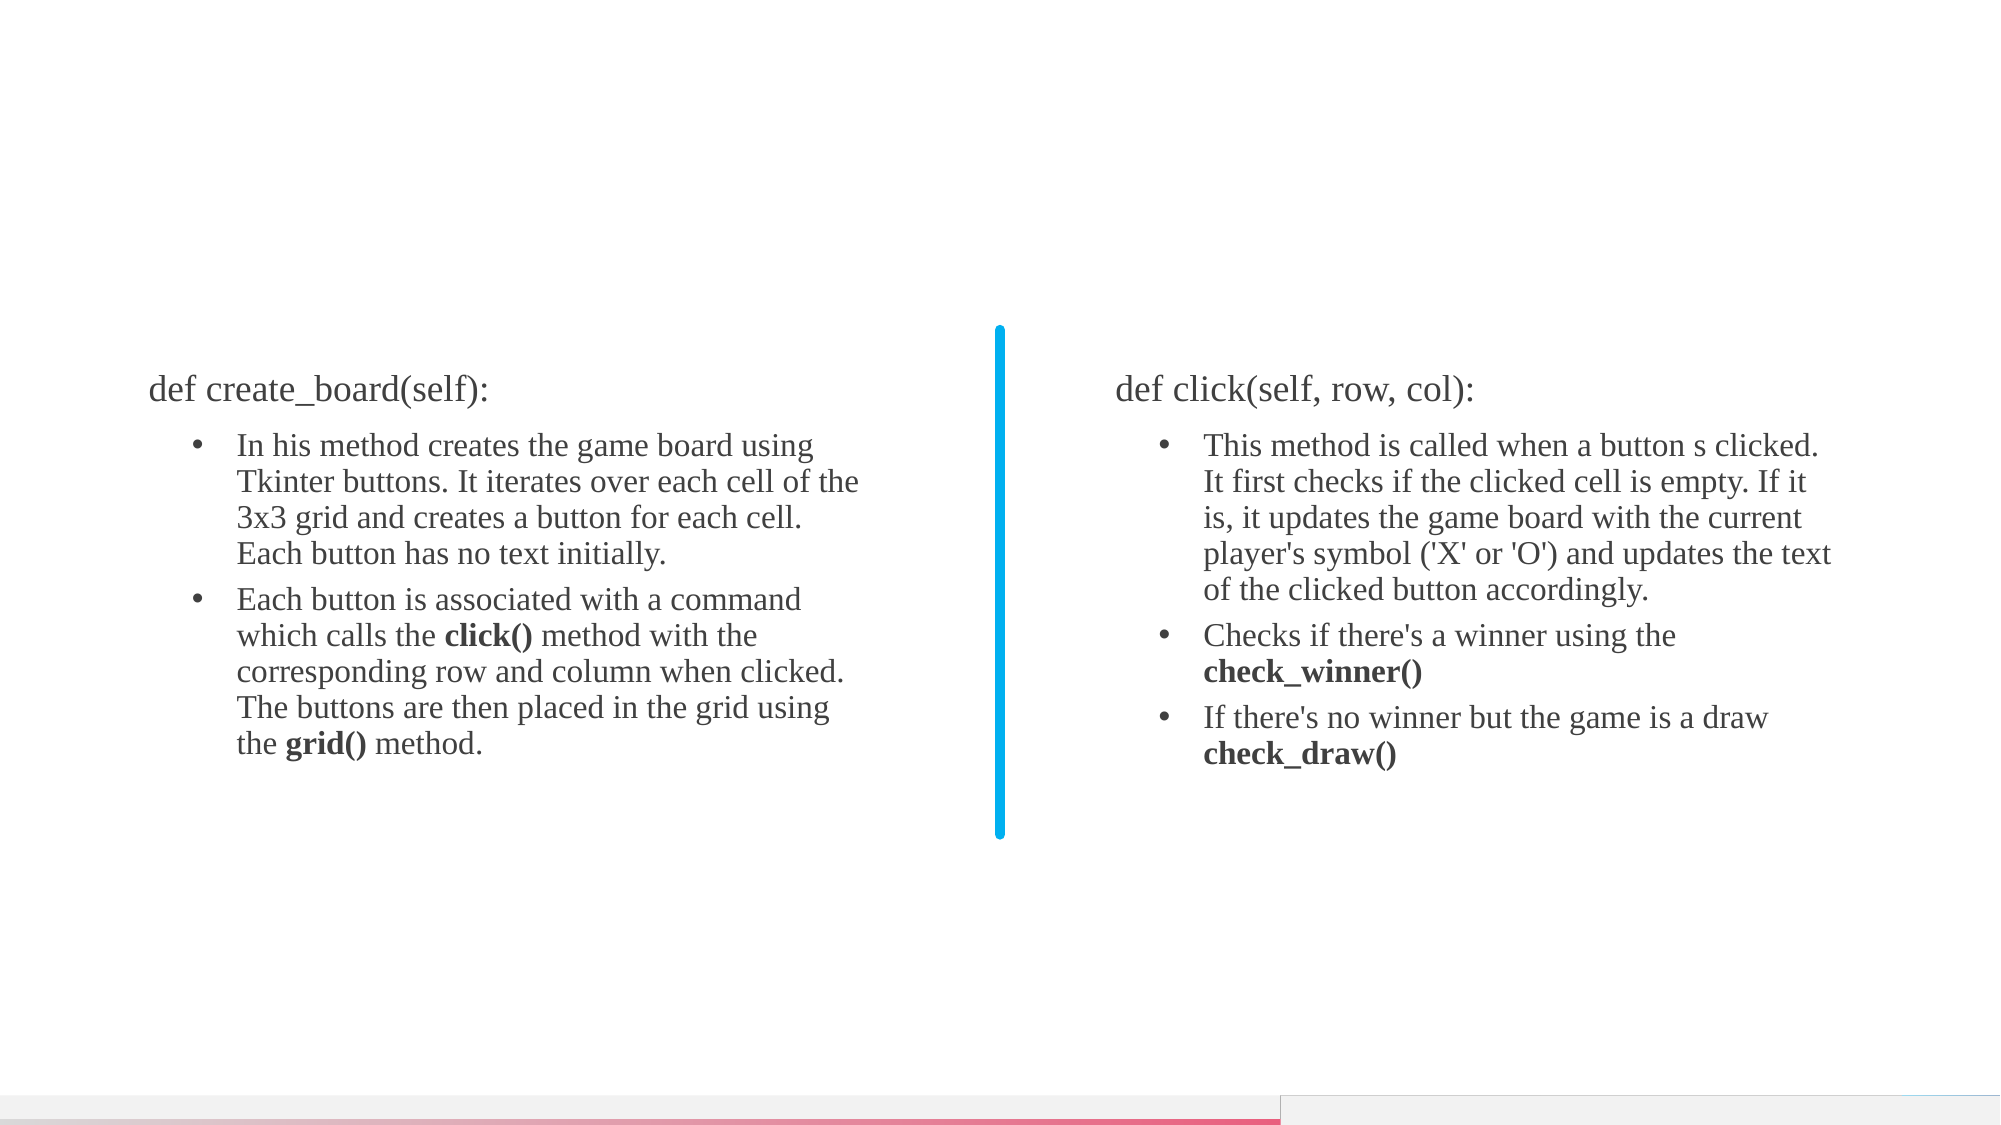

def create_board(self):
def click(self, row, col):
In his method creates the game board using Tkinter buttons. It iterates over each cell of the 3x3 grid and creates a button for each cell. Each button has no text initially.
Each button is associated with a command which calls the click() method with the corresponding row and column when clicked. The buttons are then placed in the grid using the grid() method.
This method is called when a button s clicked. It first checks if the clicked cell is empty. If it is, it updates the game board with the current player's symbol ('X' or 'O') and updates the text of the clicked button accordingly.
Checks if there's a winner using the check_winner()
If there's no winner but the game is a draw check_draw()

5